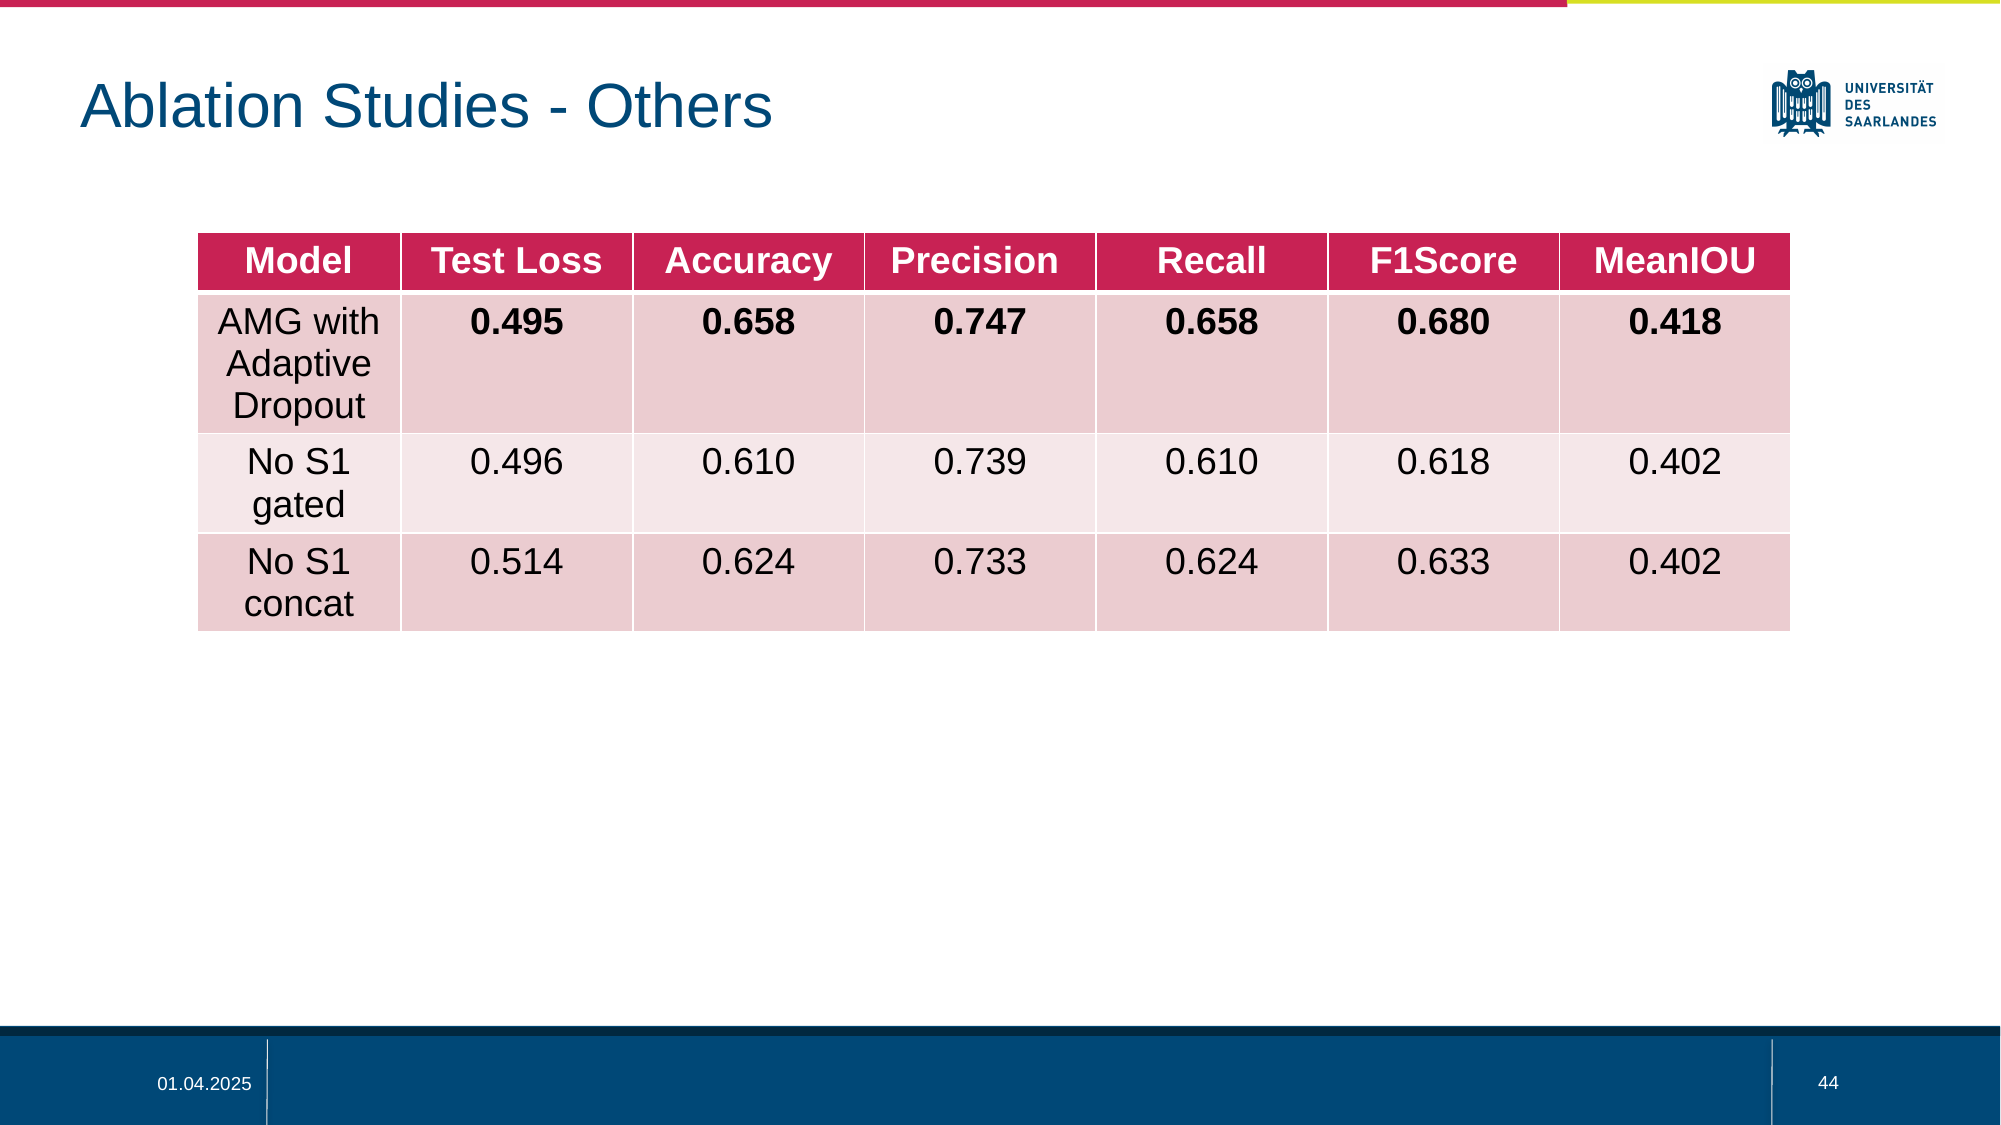

Ablation Studies - Others
| Model | Test Loss | Accuracy | Precision | Recall | F1Score | MeanIOU |
| --- | --- | --- | --- | --- | --- | --- |
| AMG with Adaptive Dropout | 0.495 | 0.658 | 0.747 | 0.658 | 0.680 | 0.418 |
| No S1 gated | 0.496 | 0.610 | 0.739 | 0.610 | 0.618 | 0.402 |
| No S1 concat | 0.514 | 0.624 | 0.733 | 0.624 | 0.633 | 0.402 |

44
01.04.2025